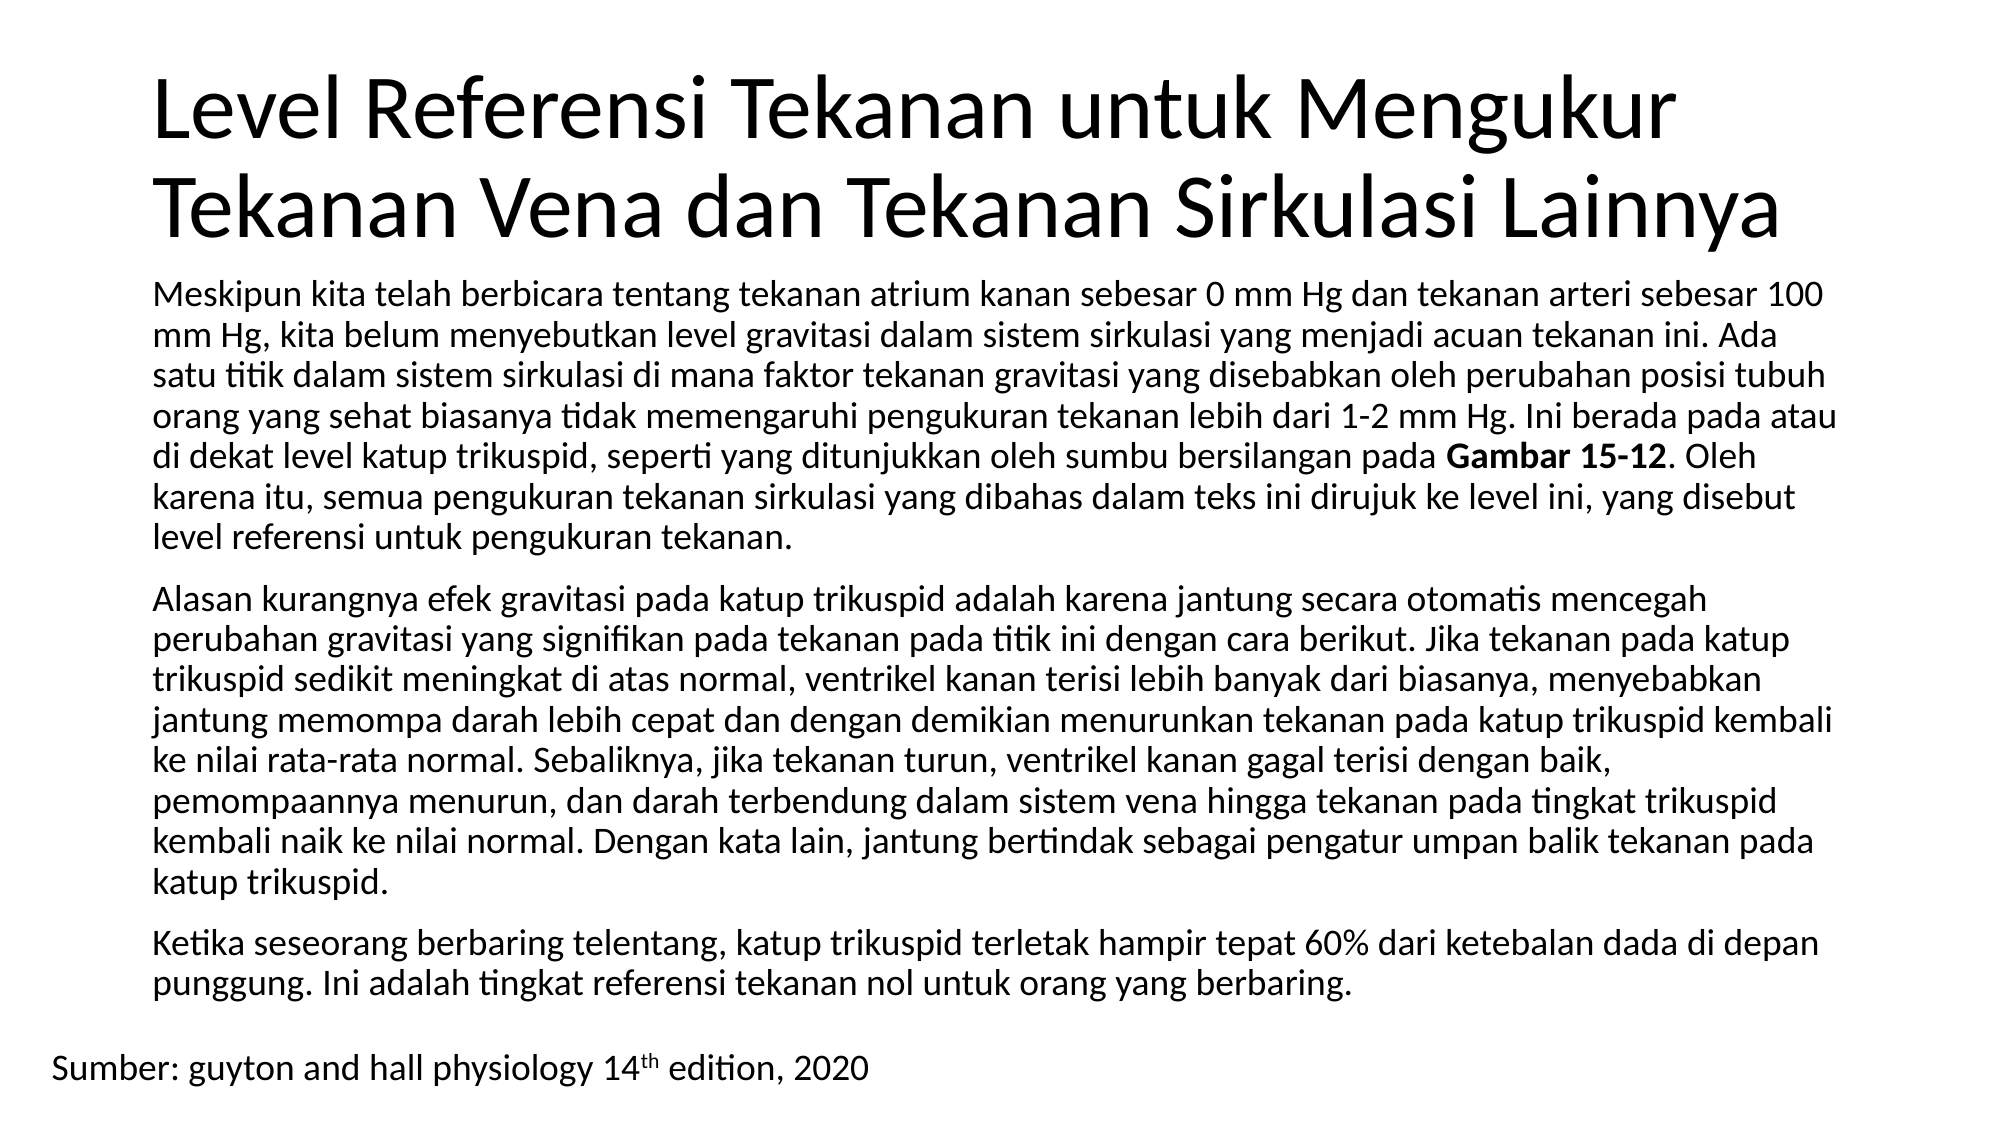

# Level Referensi Tekanan untuk Mengukur Tekanan Vena dan Tekanan Sirkulasi Lainnya
Meskipun kita telah berbicara tentang tekanan atrium kanan sebesar 0 mm Hg dan tekanan arteri sebesar 100 mm Hg, kita belum menyebutkan level gravitasi dalam sistem sirkulasi yang menjadi acuan tekanan ini. Ada satu titik dalam sistem sirkulasi di mana faktor tekanan gravitasi yang disebabkan oleh perubahan posisi tubuh orang yang sehat biasanya tidak memengaruhi pengukuran tekanan lebih dari 1-2 mm Hg. Ini berada pada atau di dekat level katup trikuspid, seperti yang ditunjukkan oleh sumbu bersilangan pada Gambar 15-12. Oleh karena itu, semua pengukuran tekanan sirkulasi yang dibahas dalam teks ini dirujuk ke level ini, yang disebut level referensi untuk pengukuran tekanan.
Alasan kurangnya efek gravitasi pada katup trikuspid adalah karena jantung secara otomatis mencegah perubahan gravitasi yang signifikan pada tekanan pada titik ini dengan cara berikut. Jika tekanan pada katup trikuspid sedikit meningkat di atas normal, ventrikel kanan terisi lebih banyak dari biasanya, menyebabkan jantung memompa darah lebih cepat dan dengan demikian menurunkan tekanan pada katup trikuspid kembali ke nilai rata-rata normal. Sebaliknya, jika tekanan turun, ventrikel kanan gagal terisi dengan baik, pemompaannya menurun, dan darah terbendung dalam sistem vena hingga tekanan pada tingkat trikuspid kembali naik ke nilai normal. Dengan kata lain, jantung bertindak sebagai pengatur umpan balik tekanan pada katup trikuspid.
Ketika seseorang berbaring telentang, katup trikuspid terletak hampir tepat 60% dari ketebalan dada di depan punggung. Ini adalah tingkat referensi tekanan nol untuk orang yang berbaring.
Sumber: guyton and hall physiology 14th edition, 2020